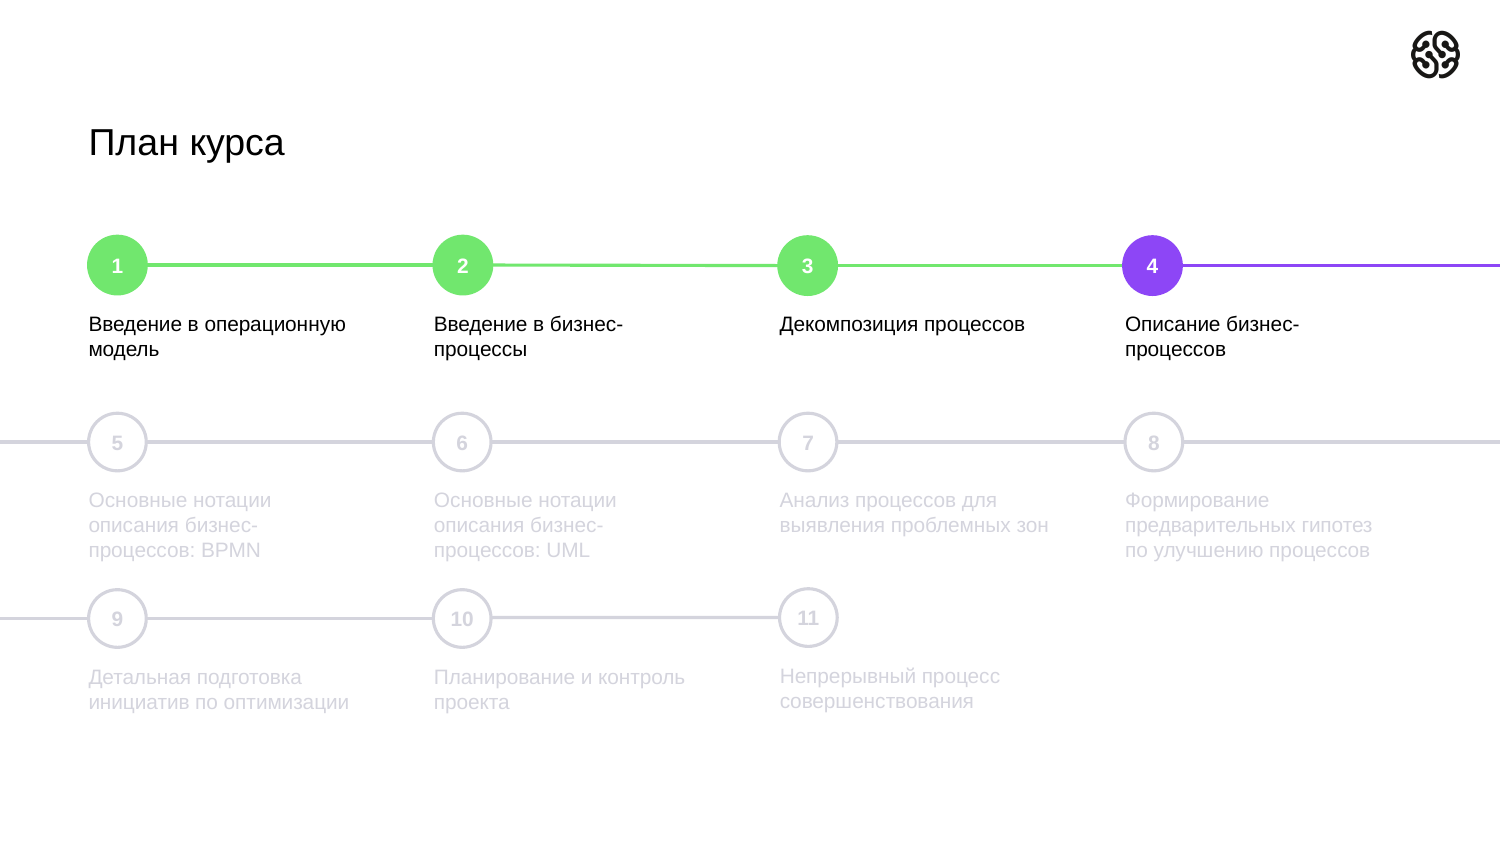

# План курса
2
1
3
4
Введение в операционную модель
Введение в бизнес-процессы
Декомпозиция процессов
Описание бизнес-процессов
5
6
7
8
Основные нотации описания бизнес-процессов: BPMN
Основные нотации описания бизнес-процессов: UML
Анализ процессов для выявления проблемных зон
Формирование предварительных гипотез по улучшению процессов
11
9
10
Непрерывный процесс совершенствования
Детальная подготовка инициатив по оптимизации
Планирование и контроль проекта